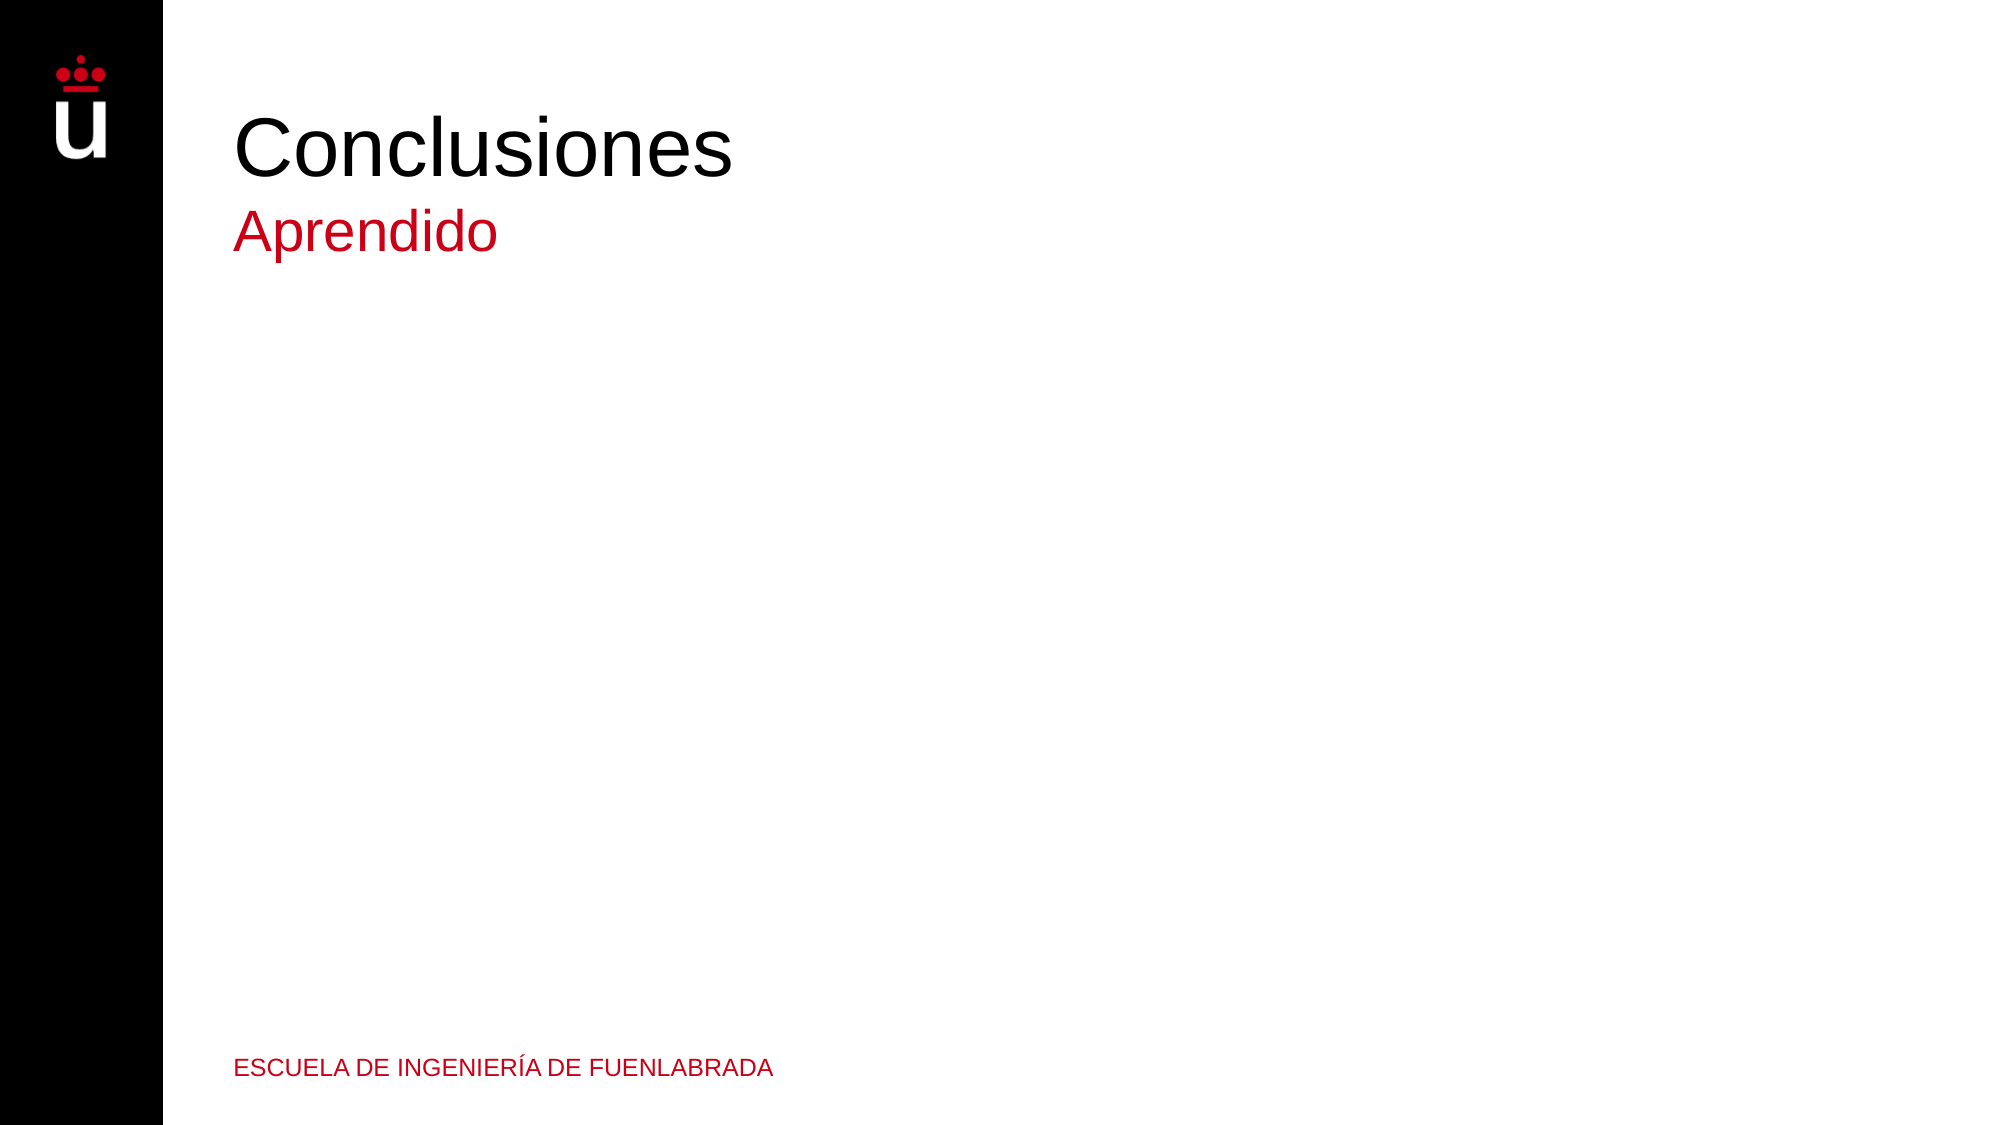

# Conclusiones
Aprendido
ESCUELA DE INGENIERÍA DE FUENLABRADA